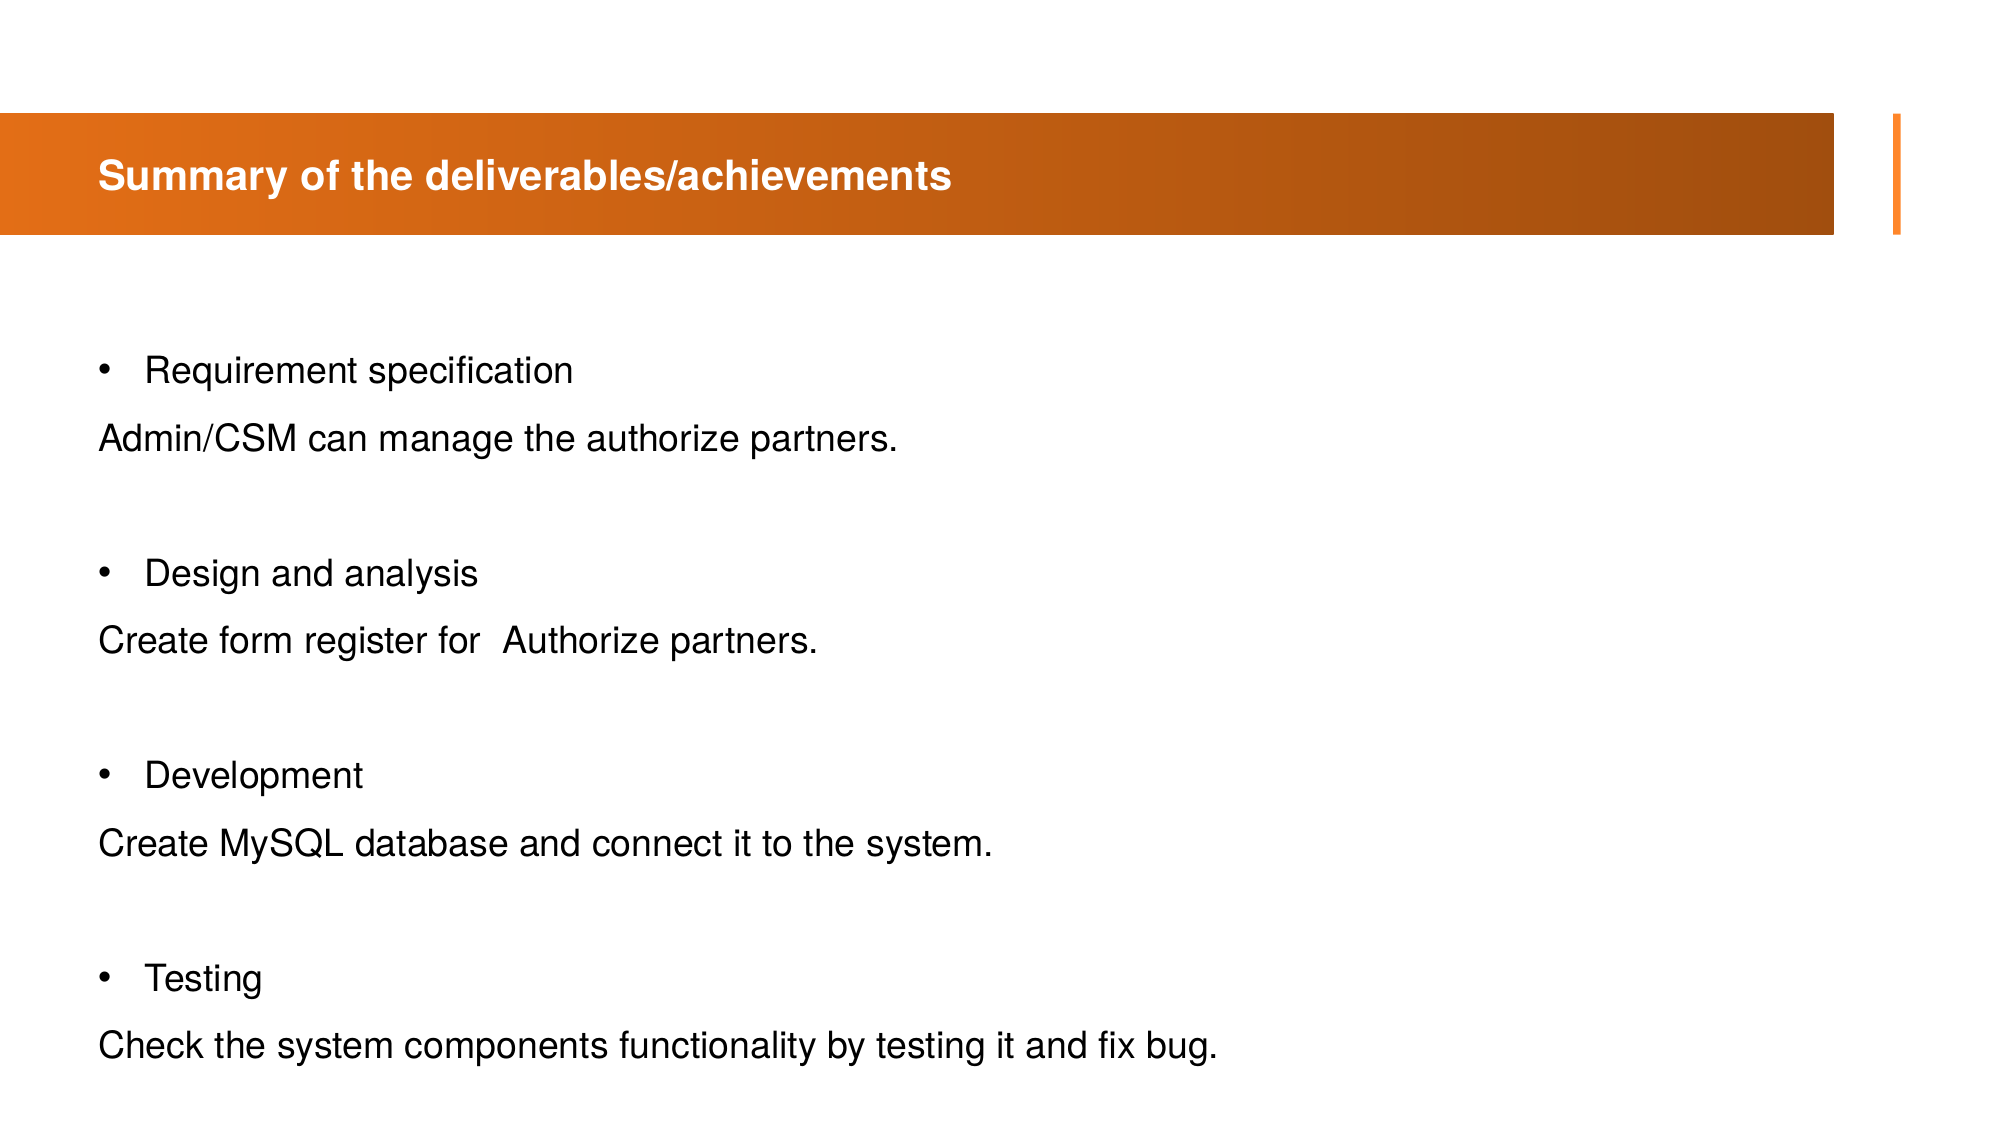

Summary of the deliverables/achievements
Requirement specification
Admin/CSM can manage the authorize partners.

Design and analysis
Create form register for  Authorize partners.

Development
Create MySQL database and connect it to the system.

Testing
Check the system components functionality by testing it and fix bug.